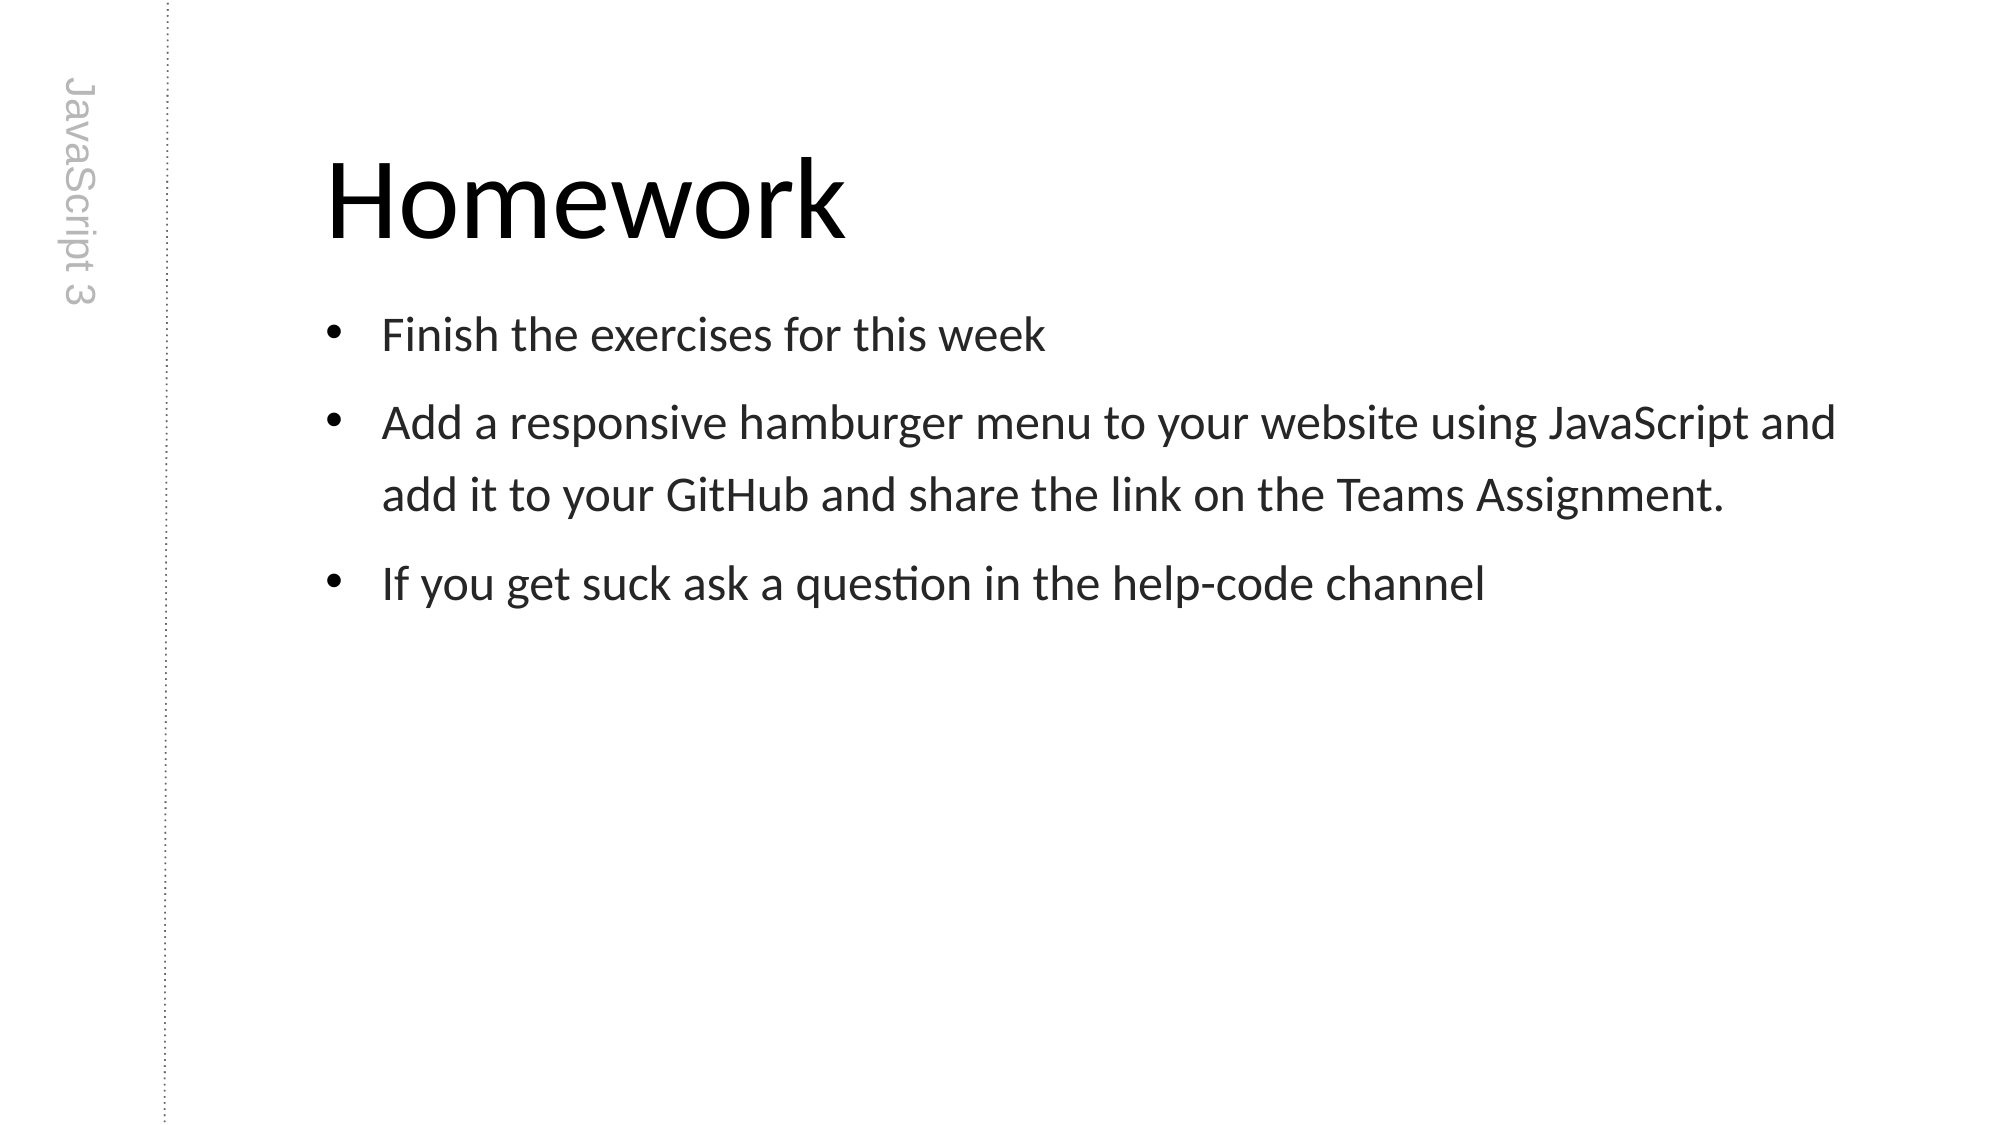

# Homework
Finish the exercises for this week
Add a responsive hamburger menu to your website using JavaScript and add it to your GitHub and share the link on the Teams Assignment.
If you get suck ask a question in the help-code channel